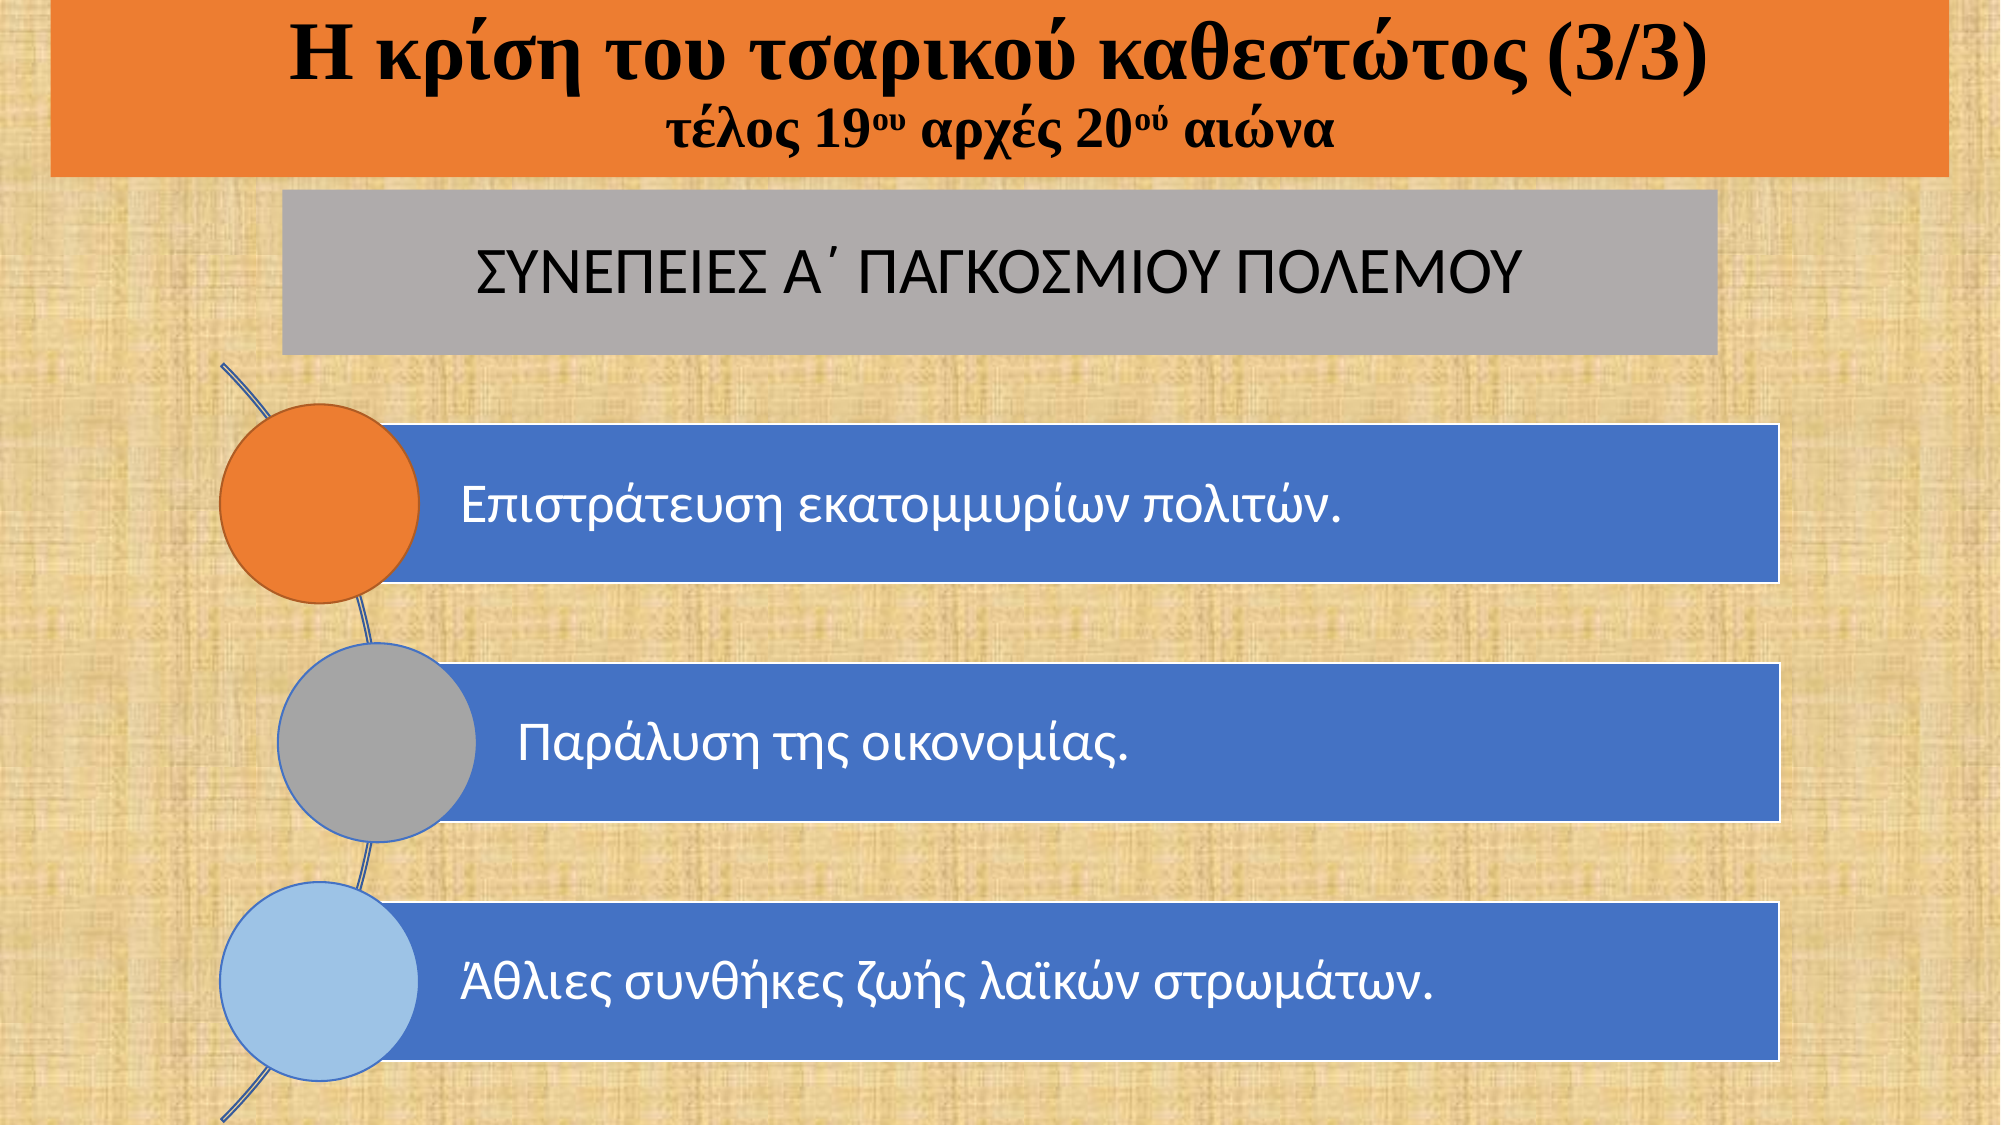

Η κρίση του τσαρικού καθεστώτος (3/3)
τέλος 19ου αρχές 20ού αιώνα
# ΣΥΝΕΠΕΙΕΣ Α΄ ΠΑΓΚΟΣΜΙΟΥ ΠΟΛΕΜΟΥ
Επιστράτευση εκατομμυρίων πολιτών.
Παράλυση της οικονομίας.
Άθλιες συνθήκες ζωής λαϊκών στρωμάτων.